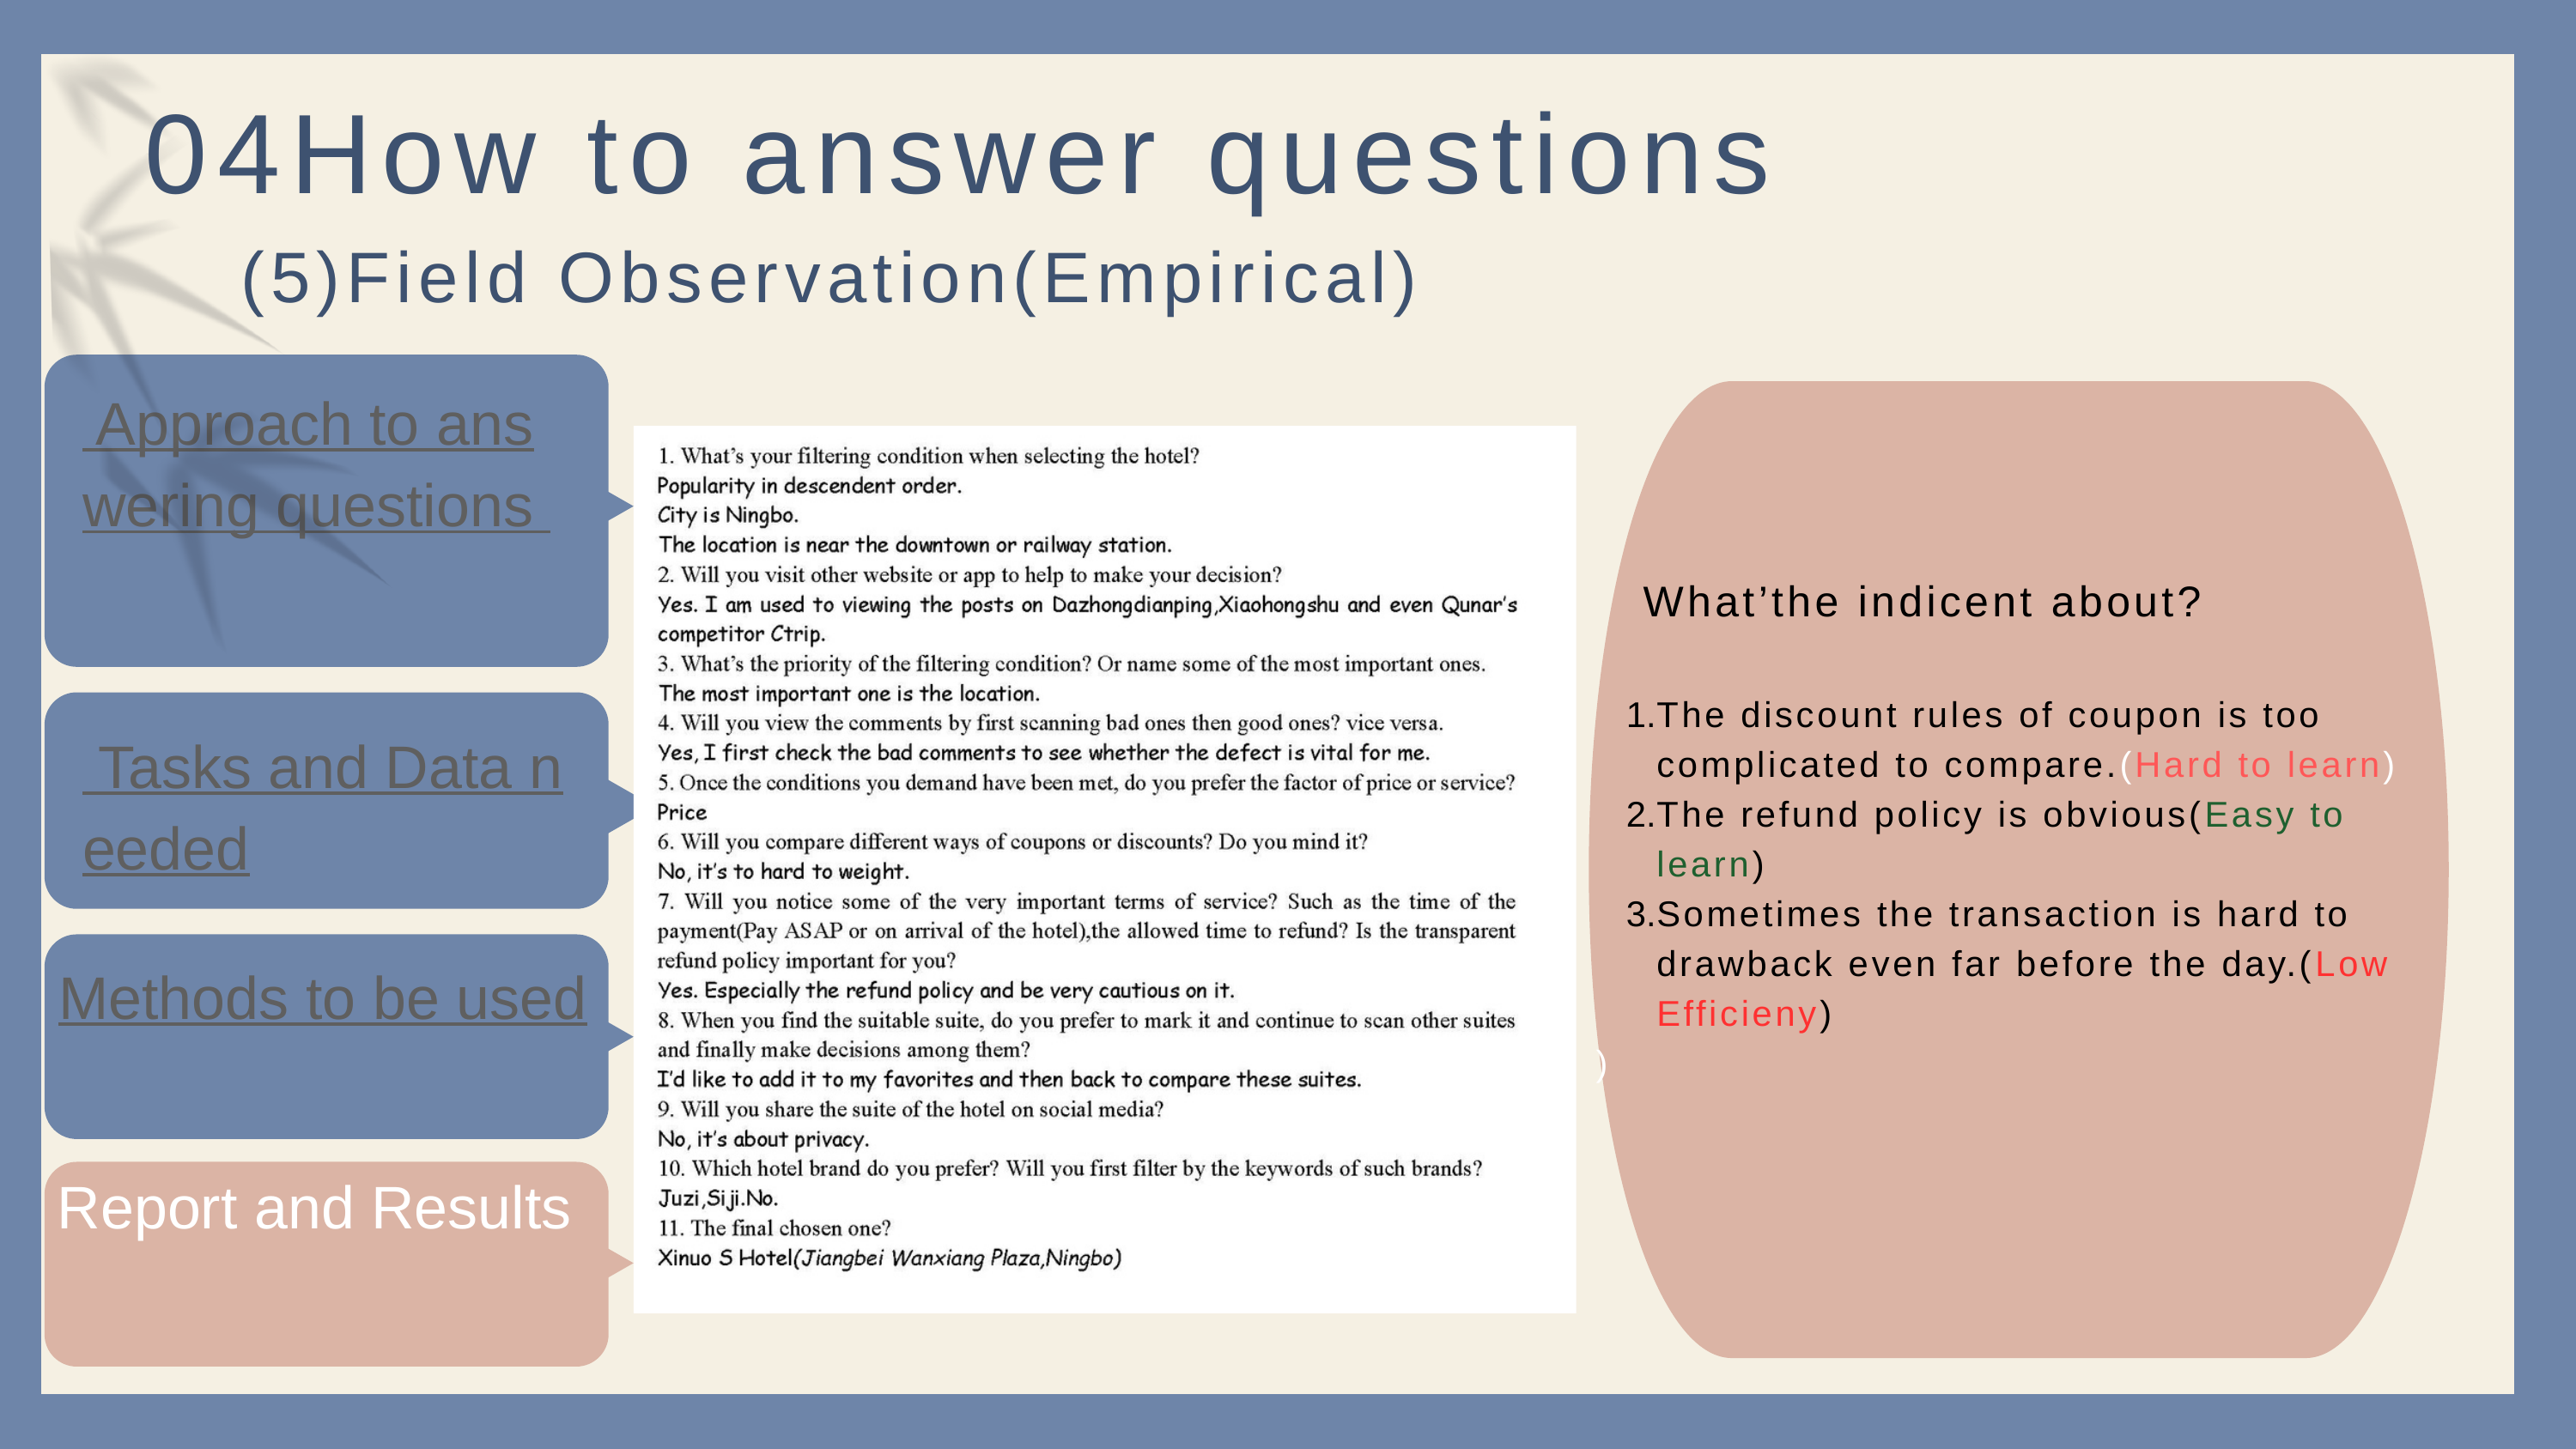

04How to answer questions
(5)Field Observation(Empirical)

 Approach to answering questions

   What’the indicent about?

The discount rules of coupon is too complicated to compare.(Hard to learn)
The refund policy is obvious(Easy to learn)
Sometimes the transaction is hard to drawback even far before the day.(Low Efficieny)
)

 Tasks and Data needed

Methods to be used

Report and Results